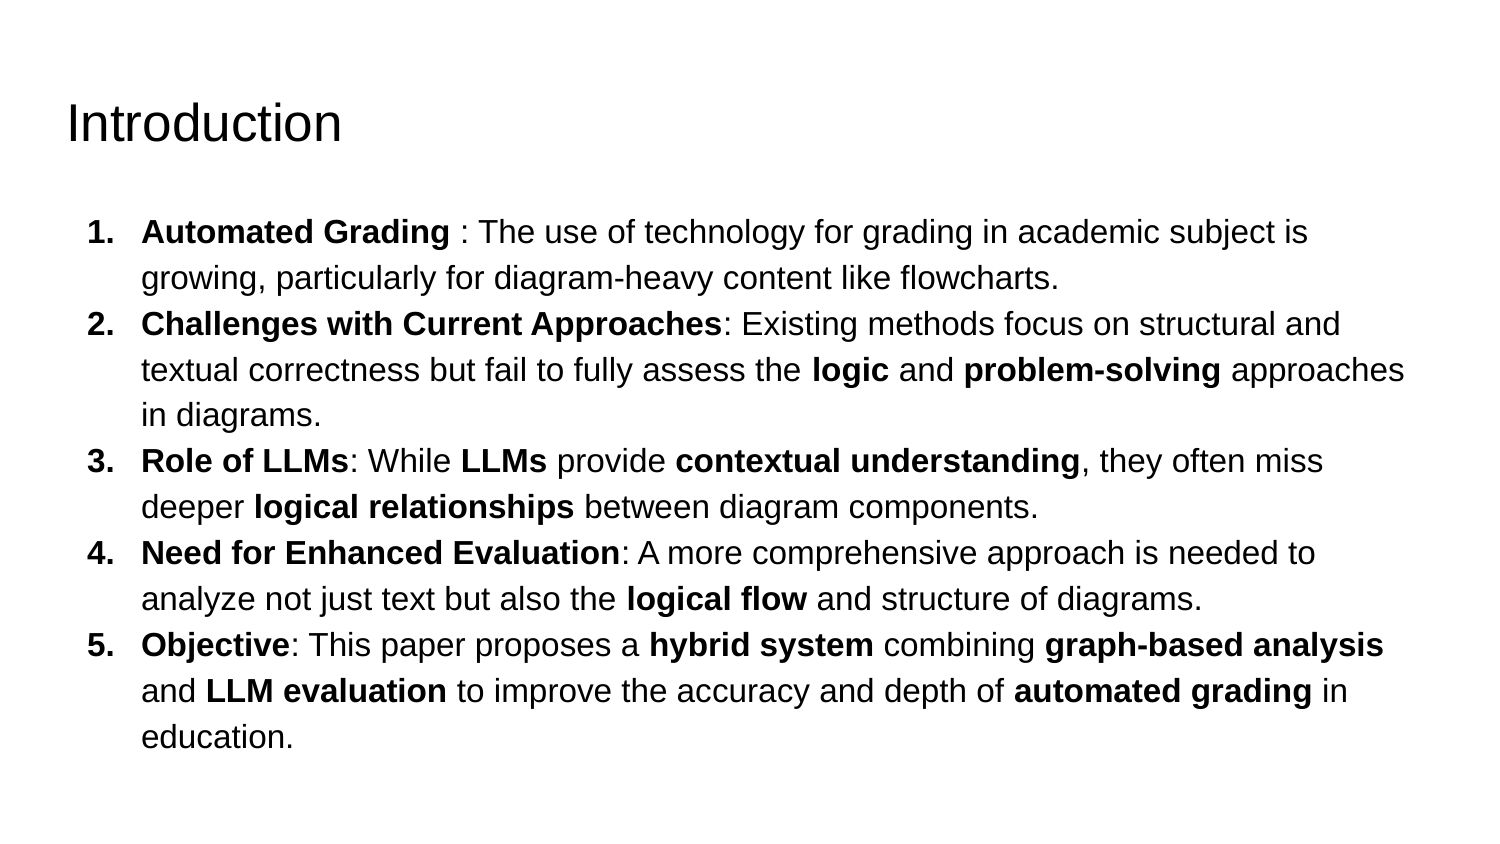

# Introduction
Automated Grading : The use of technology for grading in academic subject is growing, particularly for diagram-heavy content like flowcharts.
Challenges with Current Approaches: Existing methods focus on structural and textual correctness but fail to fully assess the logic and problem-solving approaches in diagrams.
Role of LLMs: While LLMs provide contextual understanding, they often miss deeper logical relationships between diagram components.
Need for Enhanced Evaluation: A more comprehensive approach is needed to analyze not just text but also the logical flow and structure of diagrams.
Objective: This paper proposes a hybrid system combining graph-based analysis and LLM evaluation to improve the accuracy and depth of automated grading in education.